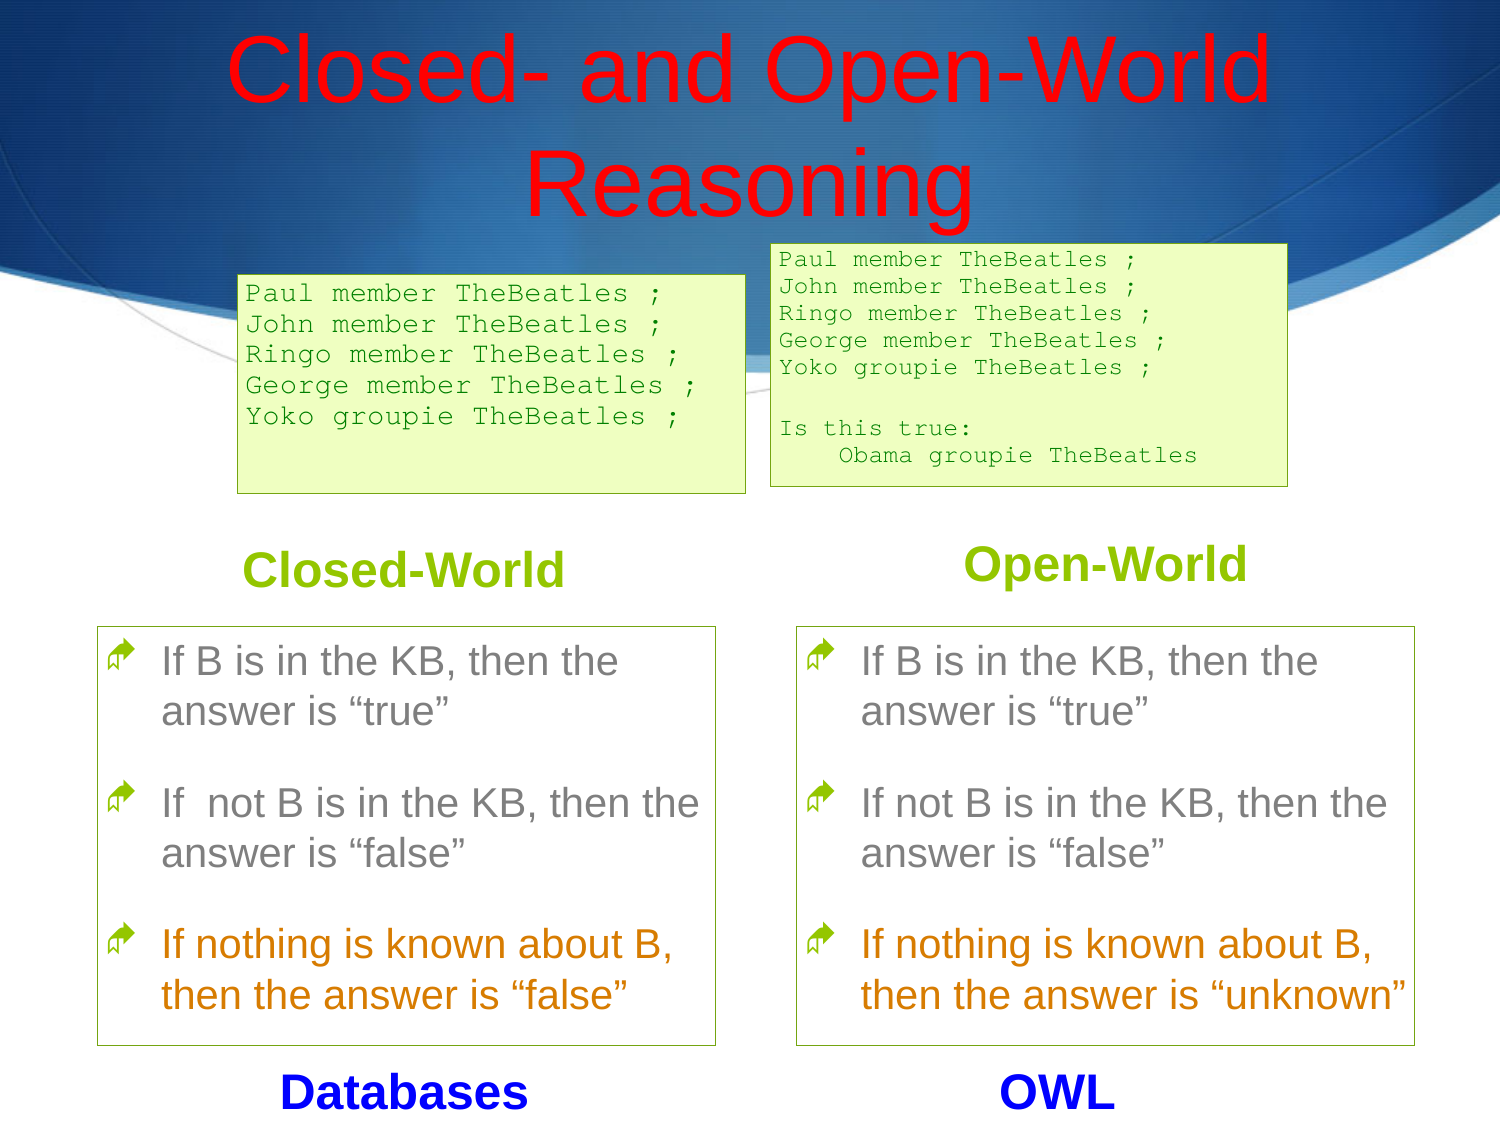

# Closed- and Open-World Reasoning
Paul member TheBeatles ;
John member TheBeatles ;
Ringo member TheBeatles ;
George member TheBeatles ;
Yoko groupie TheBeatles ;

Is this true:
    Obama groupie TheBeatles
Paul member TheBeatles ;
John member TheBeatles ;
Ringo member TheBeatles ;
George member TheBeatles ;
Yoko groupie TheBeatles ;
Open-World
Closed-World
If B is in the KB, then the answer is “true”
If  not B is in the KB, then the answer is “false”
If nothing is known about B, then the answer is “false”
If B is in the KB, then the answer is “true”
If not B is in the KB, then the answer is “false”
If nothing is known about B, then the answer is “unknown”
Databases
OWL